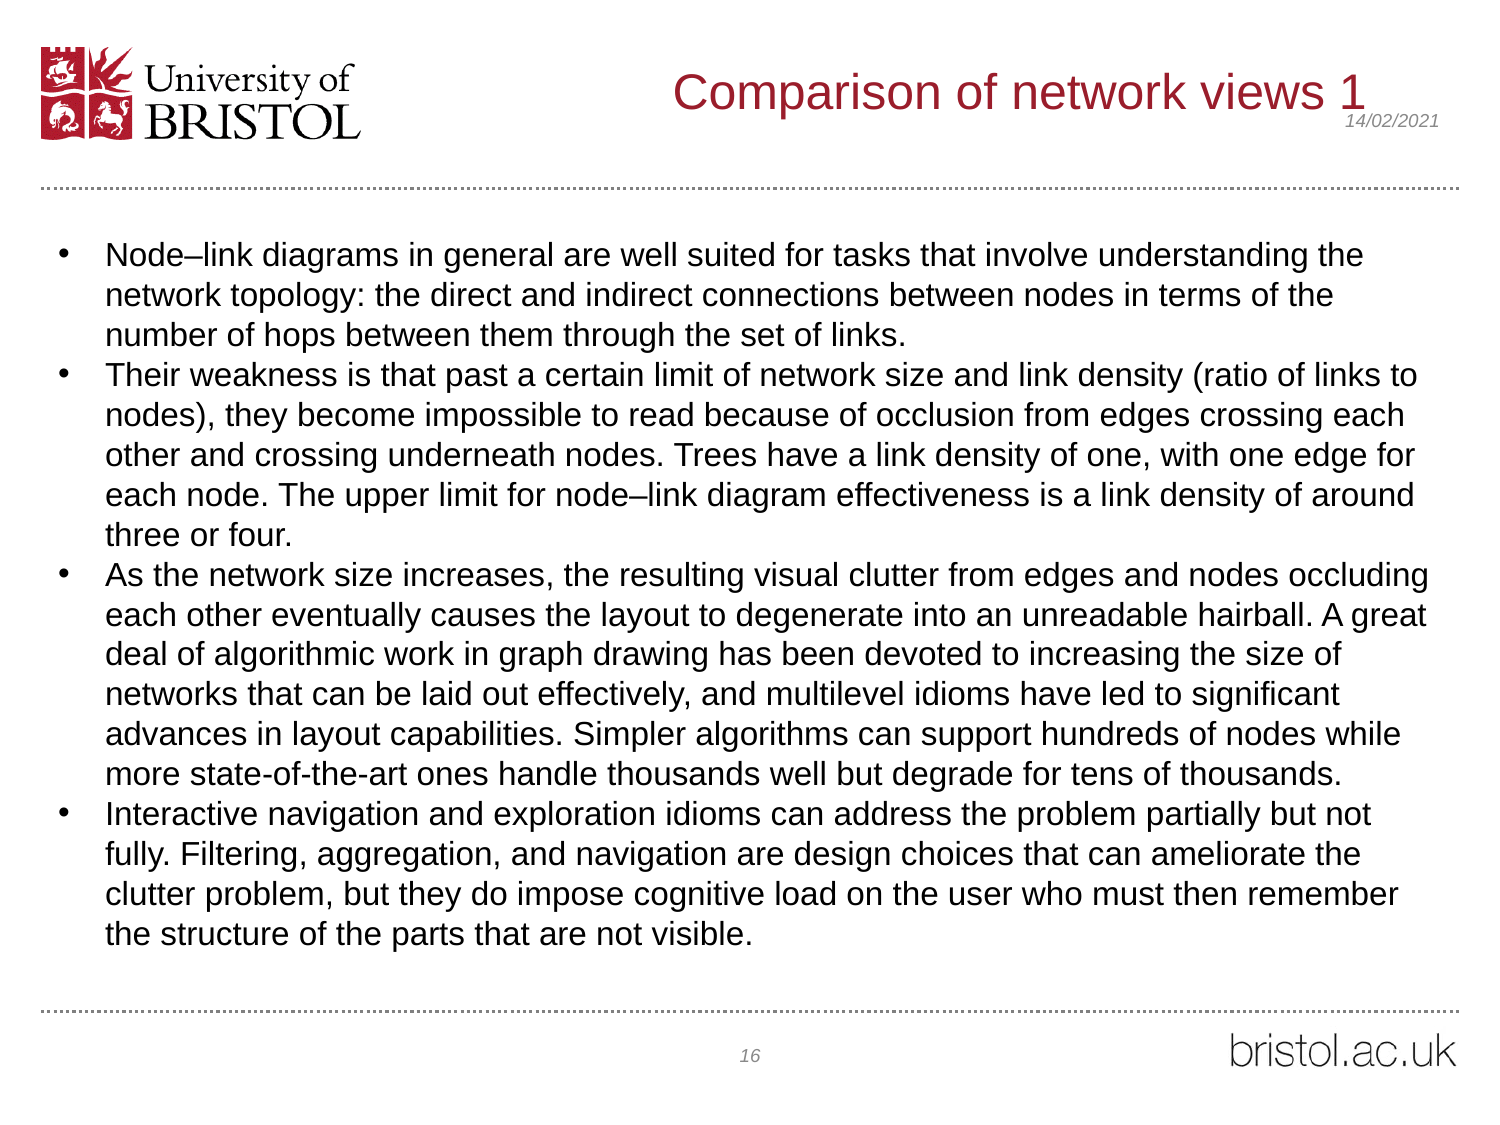

# Comparison of network views 1
14/02/2021
Node–link diagrams in general are well suited for tasks that involve understanding the network topology: the direct and indirect connections between nodes in terms of the number of hops between them through the set of links.
Their weakness is that past a certain limit of network size and link density (ratio of links to nodes), they become impossible to read because of occlusion from edges crossing each other and crossing underneath nodes. Trees have a link density of one, with one edge for each node. The upper limit for node–link diagram effectiveness is a link density of around three or four.
As the network size increases, the resulting visual clutter from edges and nodes occluding each other eventually causes the layout to degenerate into an unreadable hairball. A great deal of algorithmic work in graph drawing has been devoted to increasing the size of networks that can be laid out effectively, and multilevel idioms have led to significant advances in layout capabilities. Simpler algorithms can support hundreds of nodes while more state-of-the-art ones handle thousands well but degrade for tens of thousands.
Interactive navigation and exploration idioms can address the problem partially but not fully. Filtering, aggregation, and navigation are design choices that can ameliorate the clutter problem, but they do impose cognitive load on the user who must then remember the structure of the parts that are not visible.

16